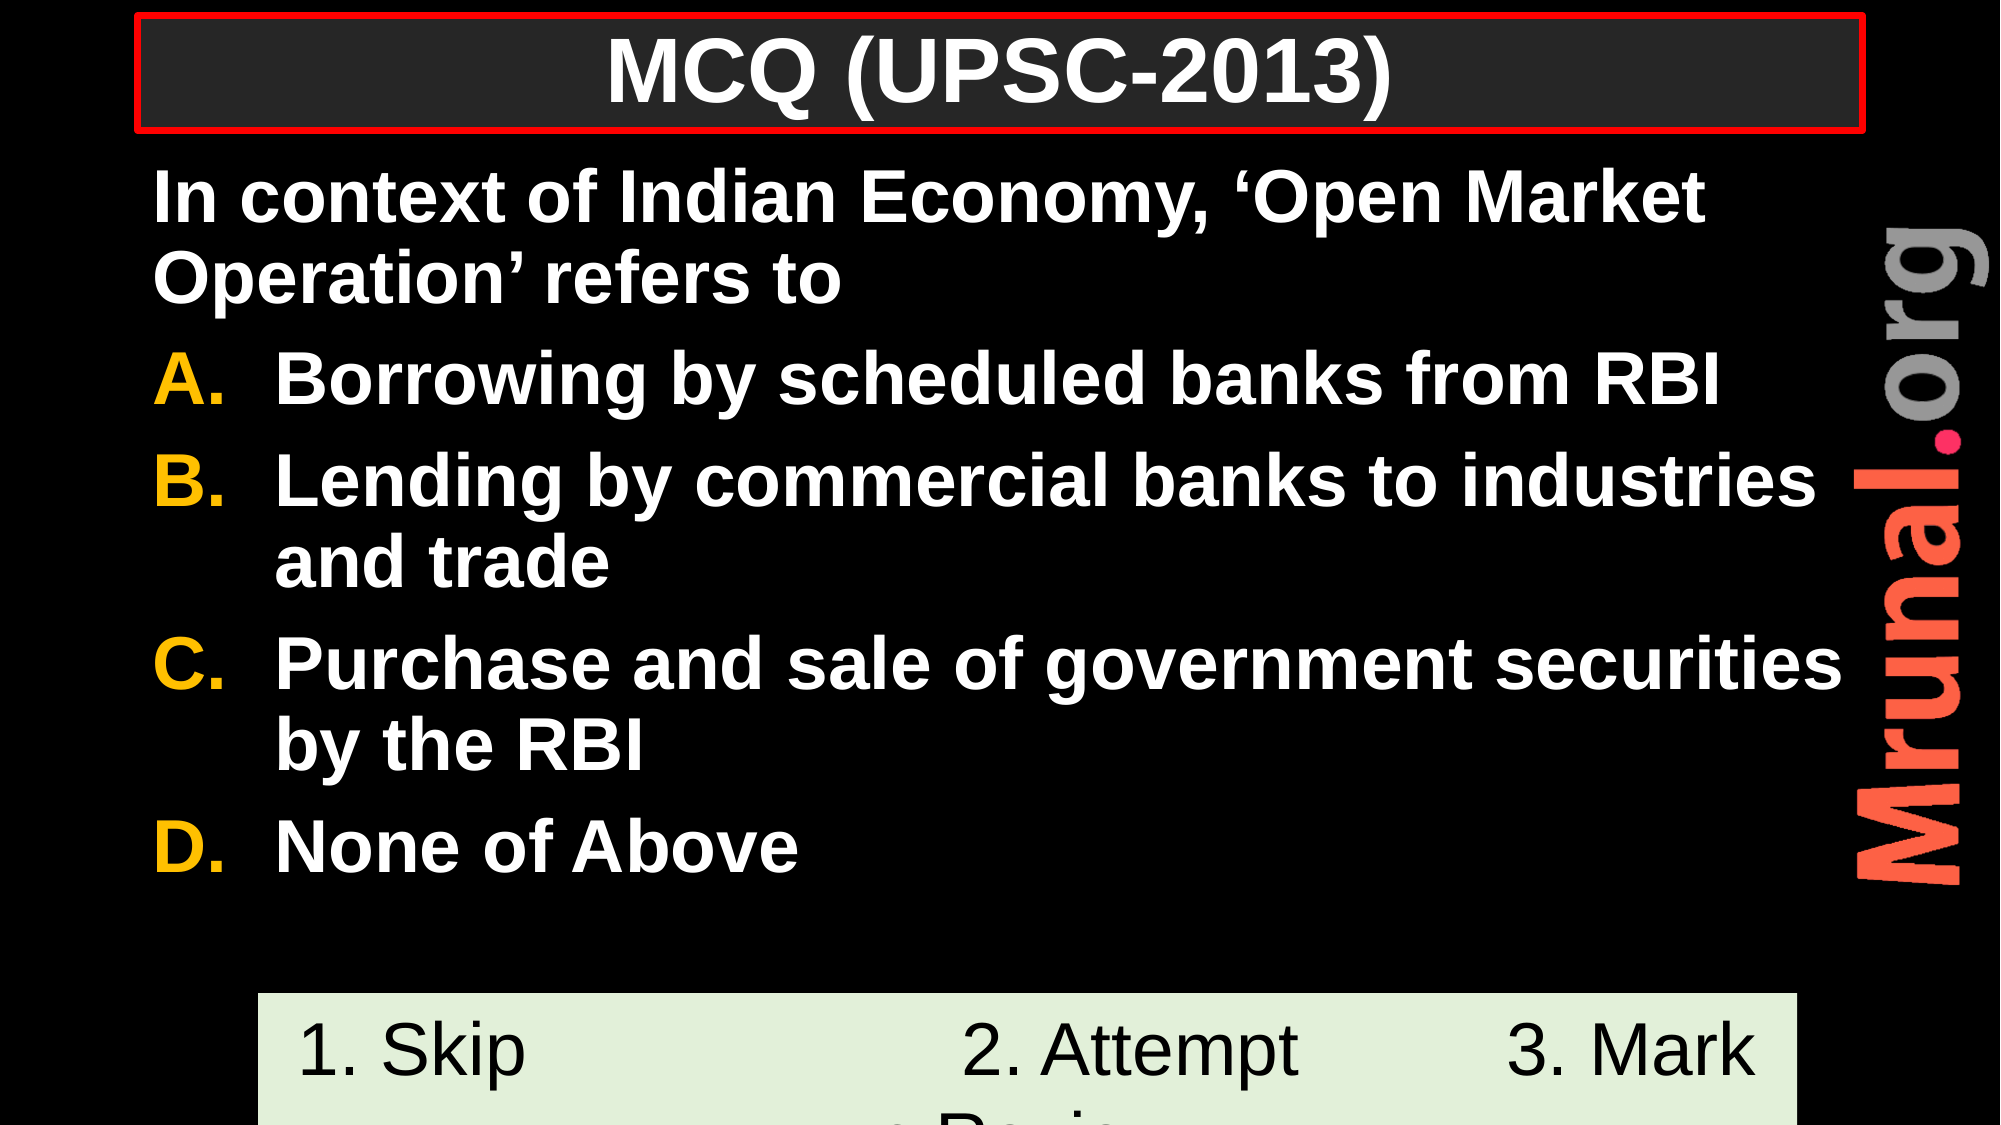

# MCQ (UPSC-2013)
In context of Indian Economy, ‘Open Market Operation’ refers to
Borrowing by scheduled banks from RBI
Lending by commercial banks to industries and trade
Purchase and sale of government securities by the RBI
None of Above